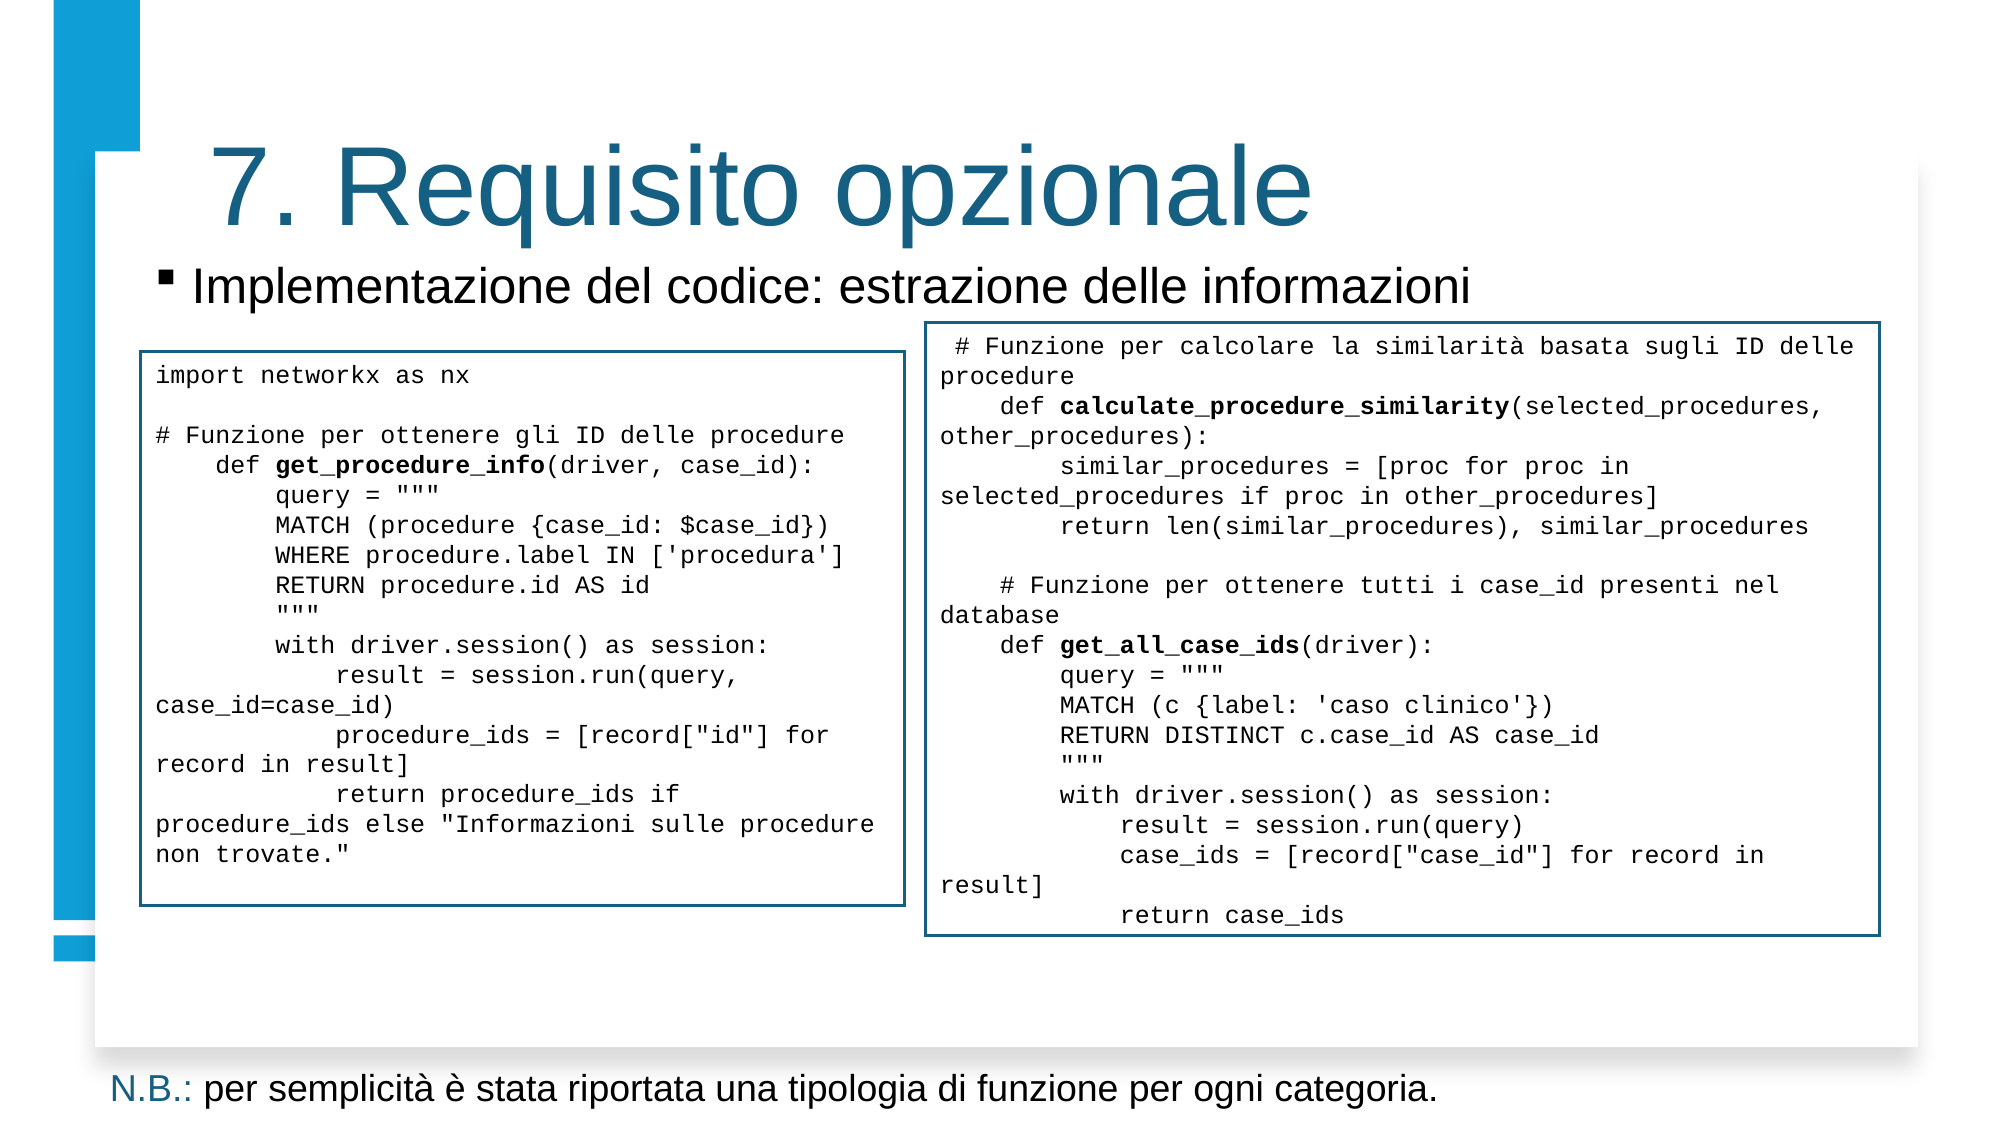

7. Requisito opzionale

 Implementazione del codice: estrazione delle informazioni
 # Funzione per calcolare la similarità basata sugli ID delle procedure
    def calculate_procedure_similarity(selected_procedures, other_procedures):
        similar_procedures = [proc for proc in selected_procedures if proc in other_procedures]
        return len(similar_procedures), similar_procedures

    # Funzione per ottenere tutti i case_id presenti nel database
    def get_all_case_ids(driver):
        query = """
        MATCH (c {label: 'caso clinico'})
        RETURN DISTINCT c.case_id AS case_id
        """
        with driver.session() as session:
            result = session.run(query)
            case_ids = [record["case_id"] for record in result]
            return case_ids
import networkx as nx

# Funzione per ottenere gli ID delle procedure
    def get_procedure_info(driver, case_id):
        query = """
        MATCH (procedure {case_id: $case_id})
        WHERE procedure.label IN ['procedura']
        RETURN procedure.id AS id
        """
        with driver.session() as session:
            result = session.run(query, case_id=case_id)
            procedure_ids = [record["id"] for record in result]
            return procedure_ids if procedure_ids else "Informazioni sulle procedure non trovate."

N.B.: per semplicità è stata riportata una tipologia di funzione per ogni categoria.